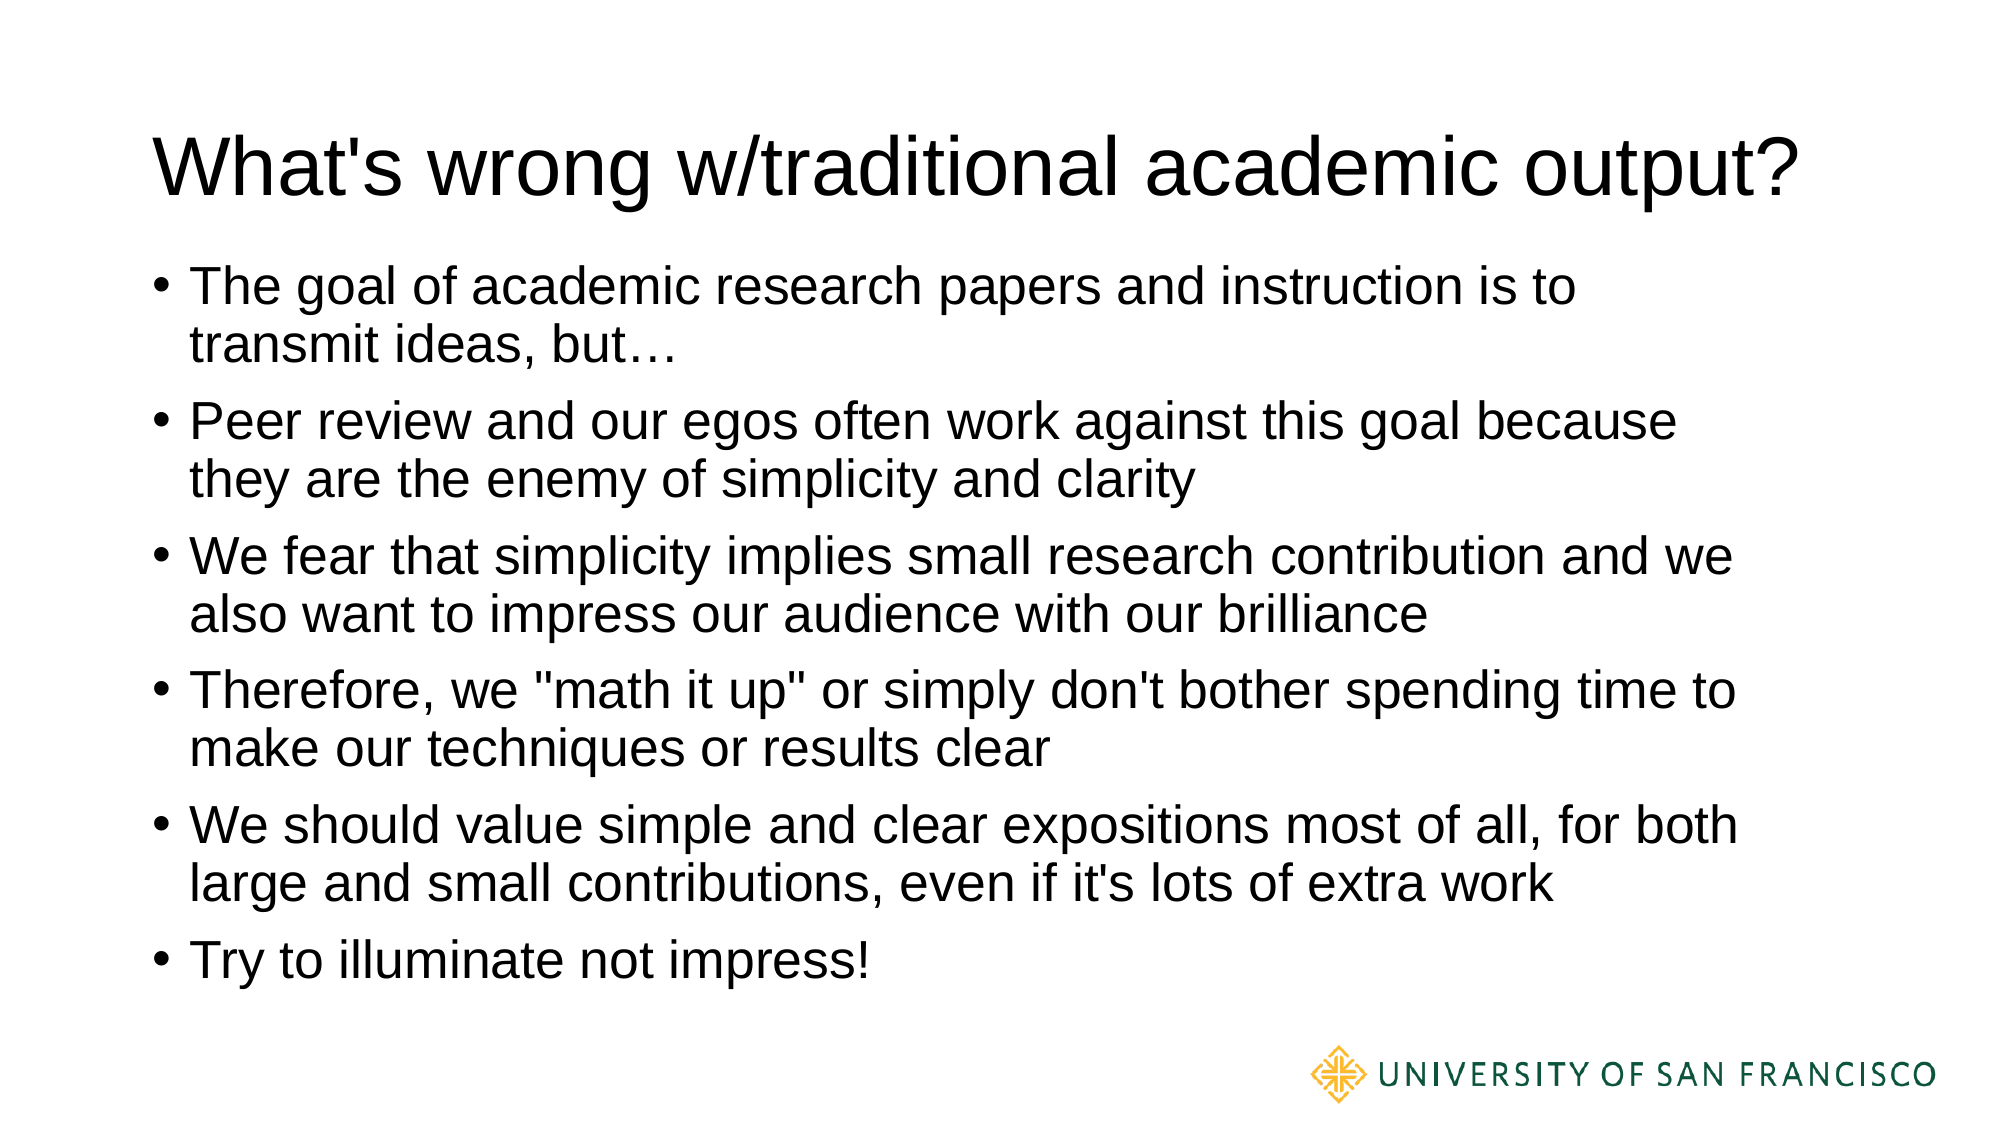

# What's wrong w/traditional academic output?
The goal of academic research papers and instruction is to transmit ideas, but…
Peer review and our egos often work against this goal because they are the enemy of simplicity and clarity
We fear that simplicity implies small research contribution and we also want to impress our audience with our brilliance
Therefore, we "math it up" or simply don't bother spending time to make our techniques or results clear
We should value simple and clear expositions most of all, for both large and small contributions, even if it's lots of extra work
Try to illuminate not impress!